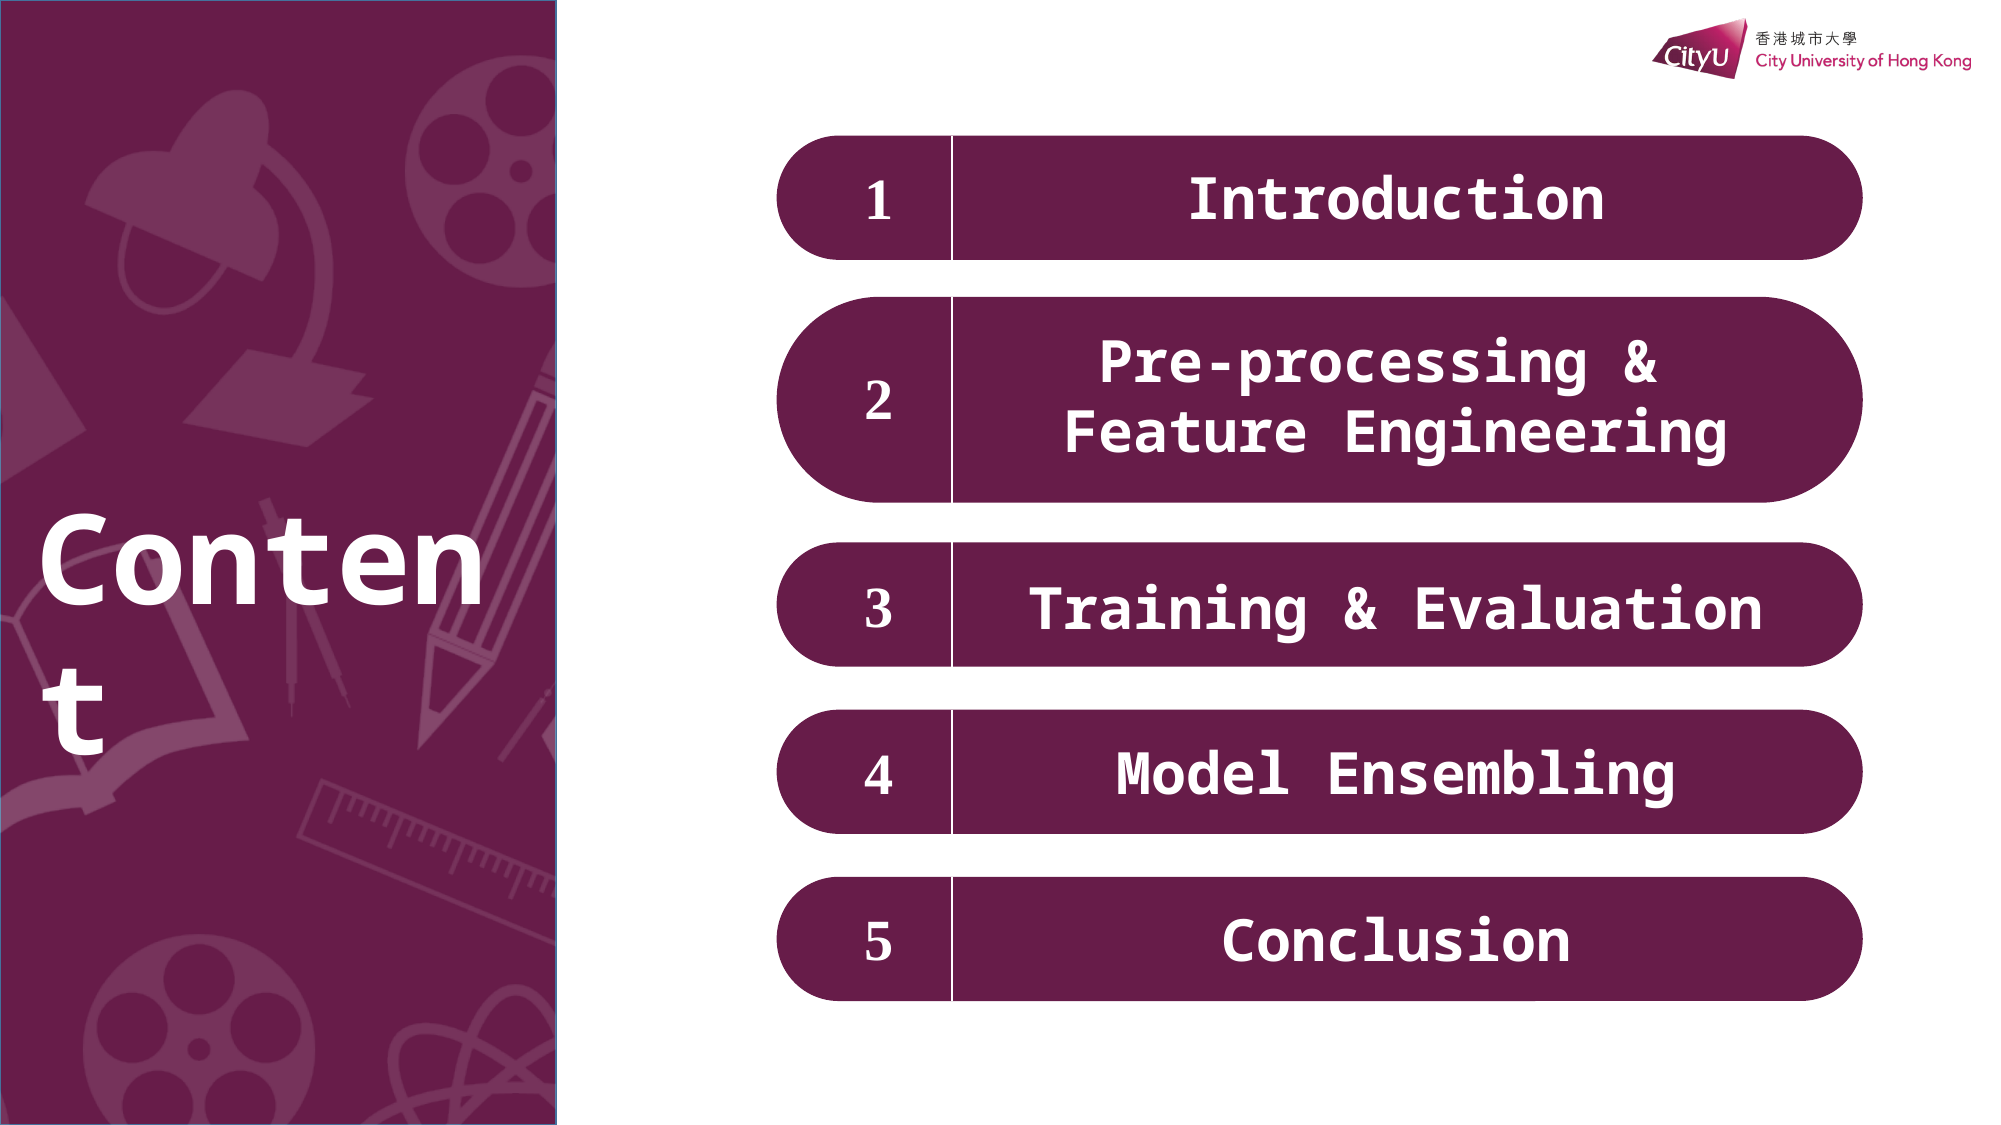

1
Introduction
Content

Pre-processing &
Feature Engineering
2

3
Training & Evaluation

4
Model Ensembling

5
Conclusion